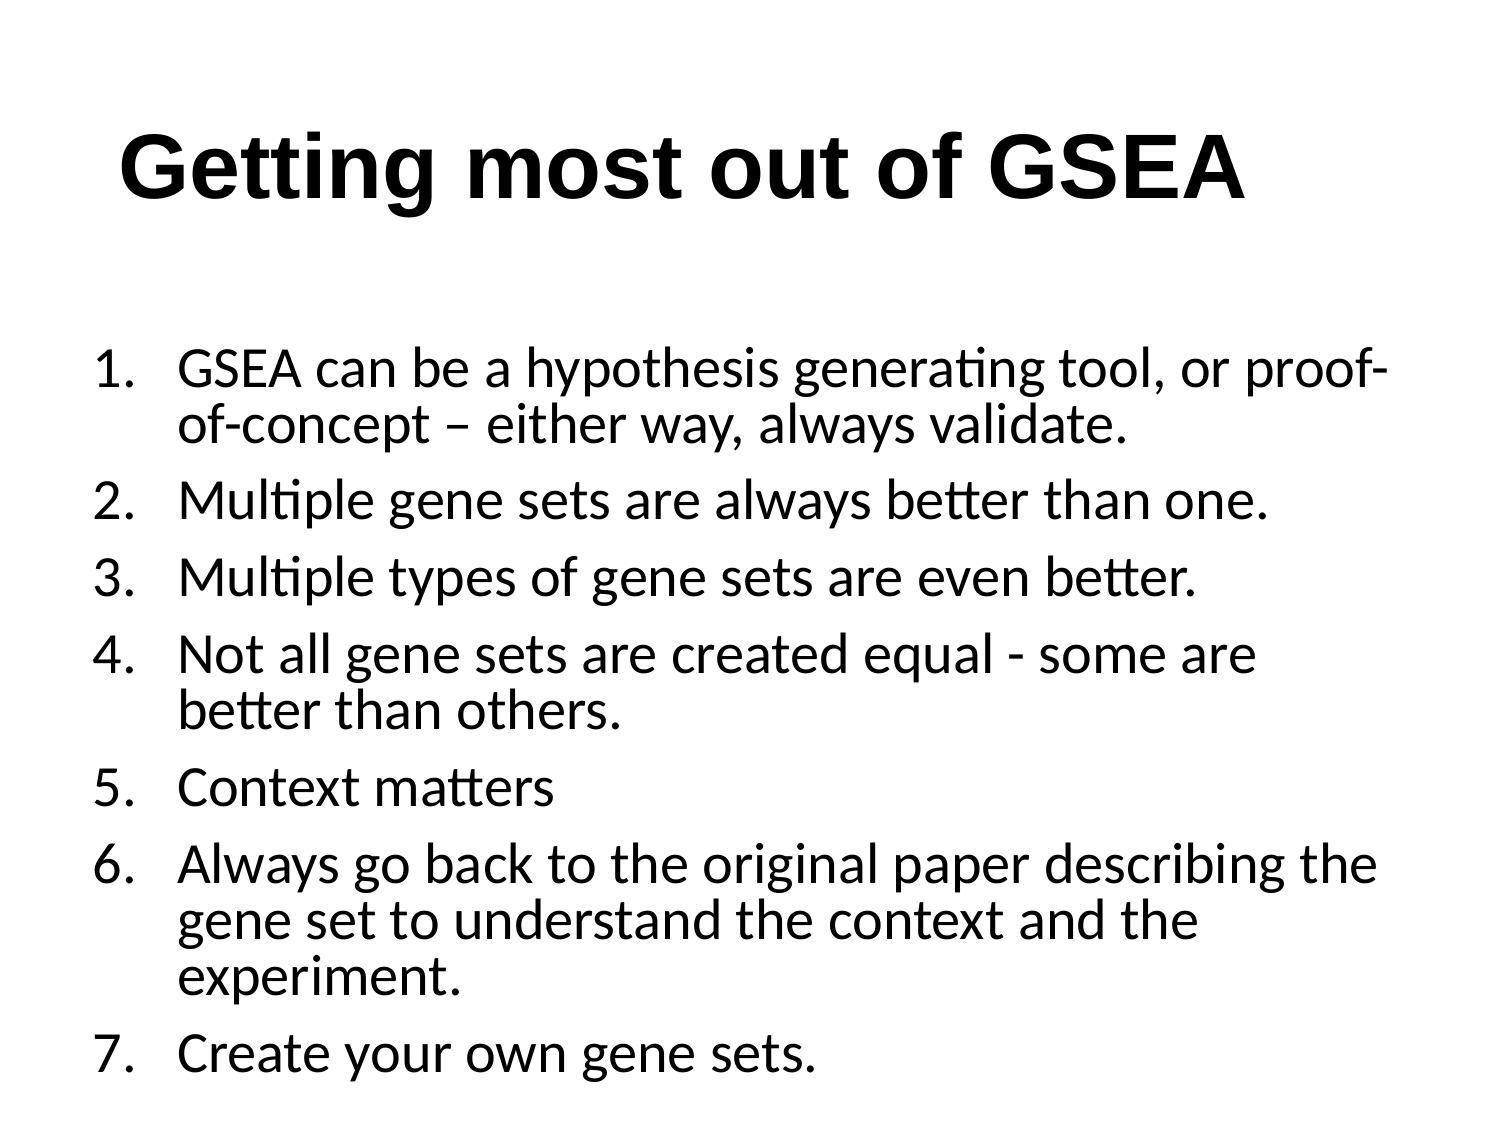

# Getting most out of GSEA
GSEA can be a hypothesis generating tool, or proof-of-concept – either way, always validate.
Multiple gene sets are always better than one.
Multiple types of gene sets are even better.
Not all gene sets are created equal - some are better than others.
Context matters
Always go back to the original paper describing the gene set to understand the context and the experiment.
Create your own gene sets.